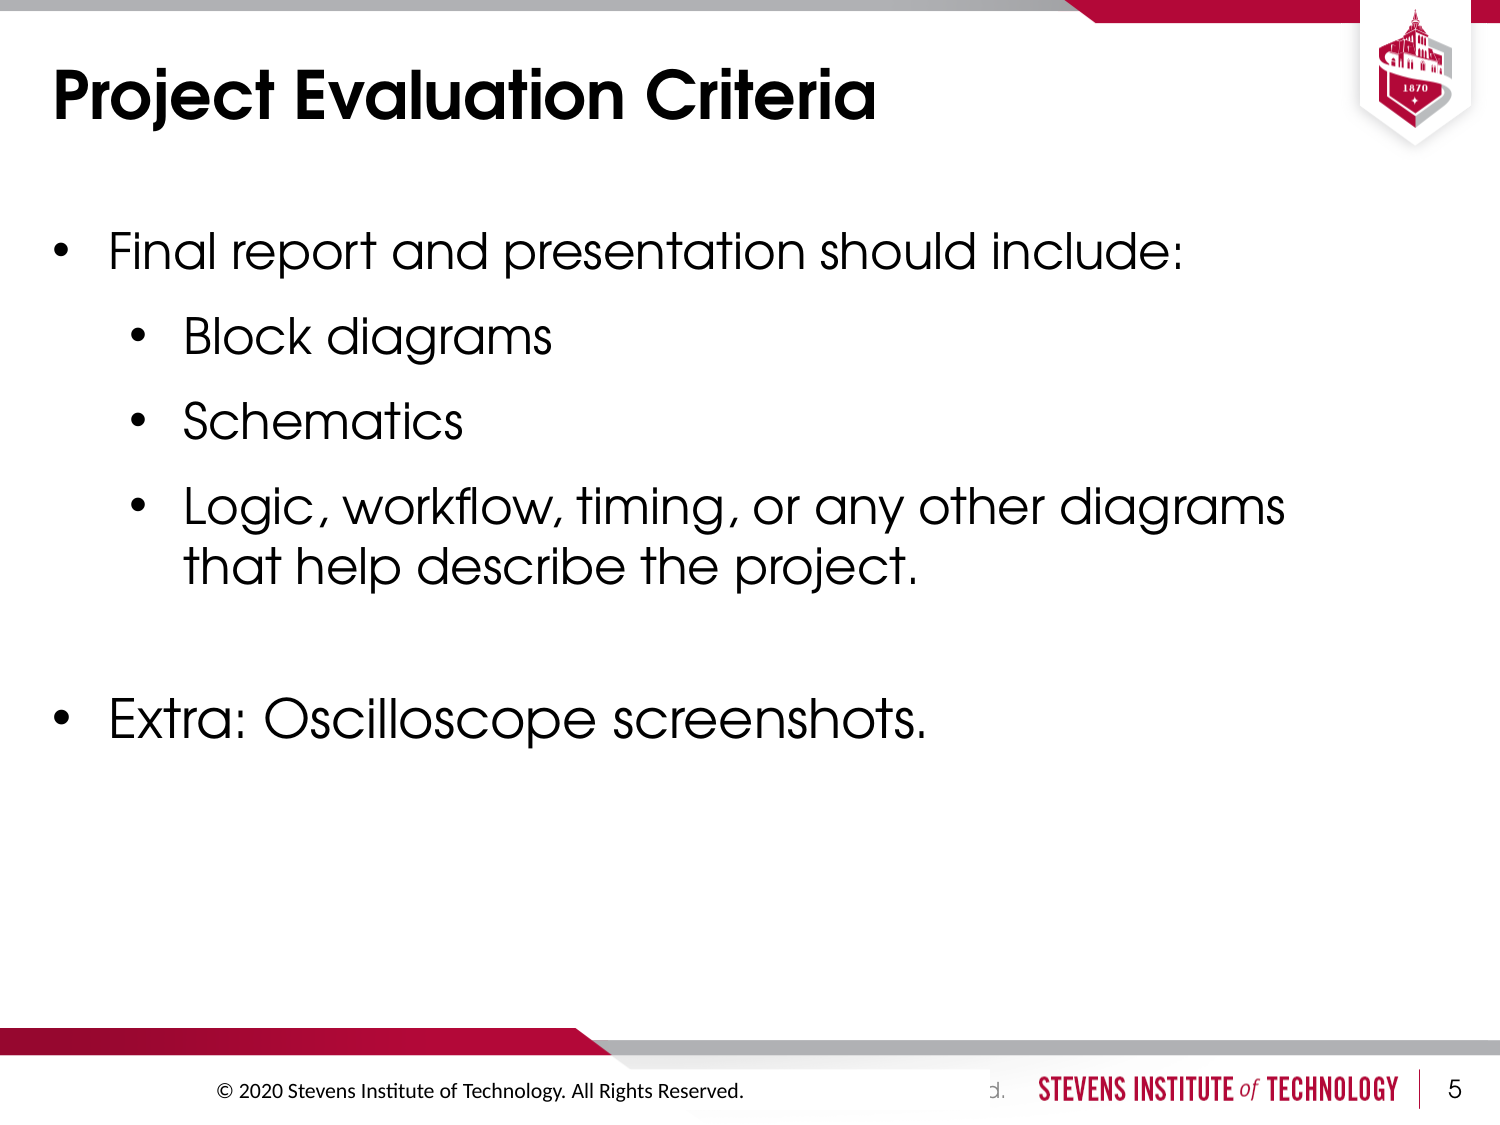

# Project Evaluation Criteria
Final report and presentation should include:
Block diagrams
Schematics
Logic, workflow, timing, or any other diagrams that help describe the project.

Extra: Oscilloscope screenshots.

5
© 2015 Stevens Institute of Technology. All Rights Reserved.
© 2020 Stevens Institute of Technology. All Rights Reserved.